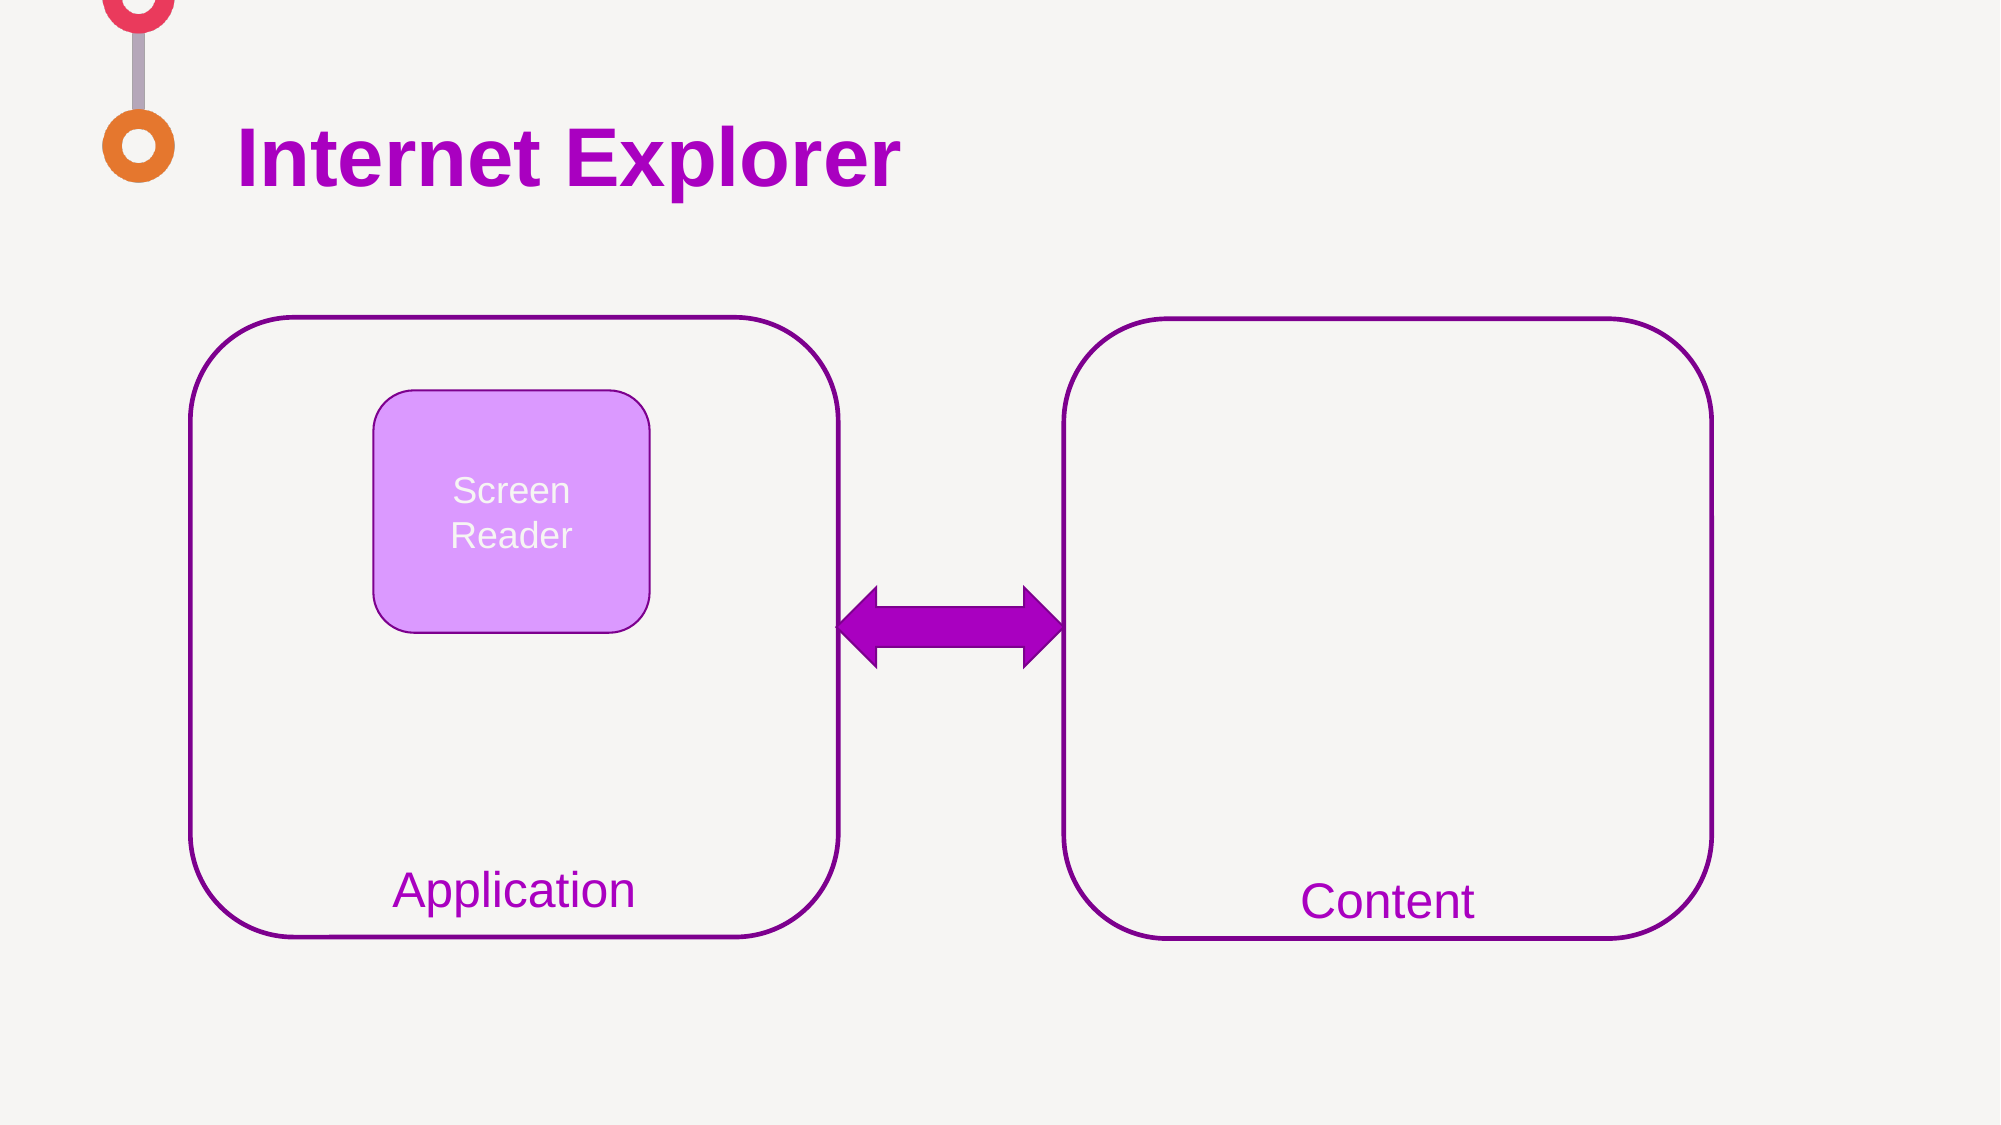

# Internet Explorer

Application

Content

Screen Reader